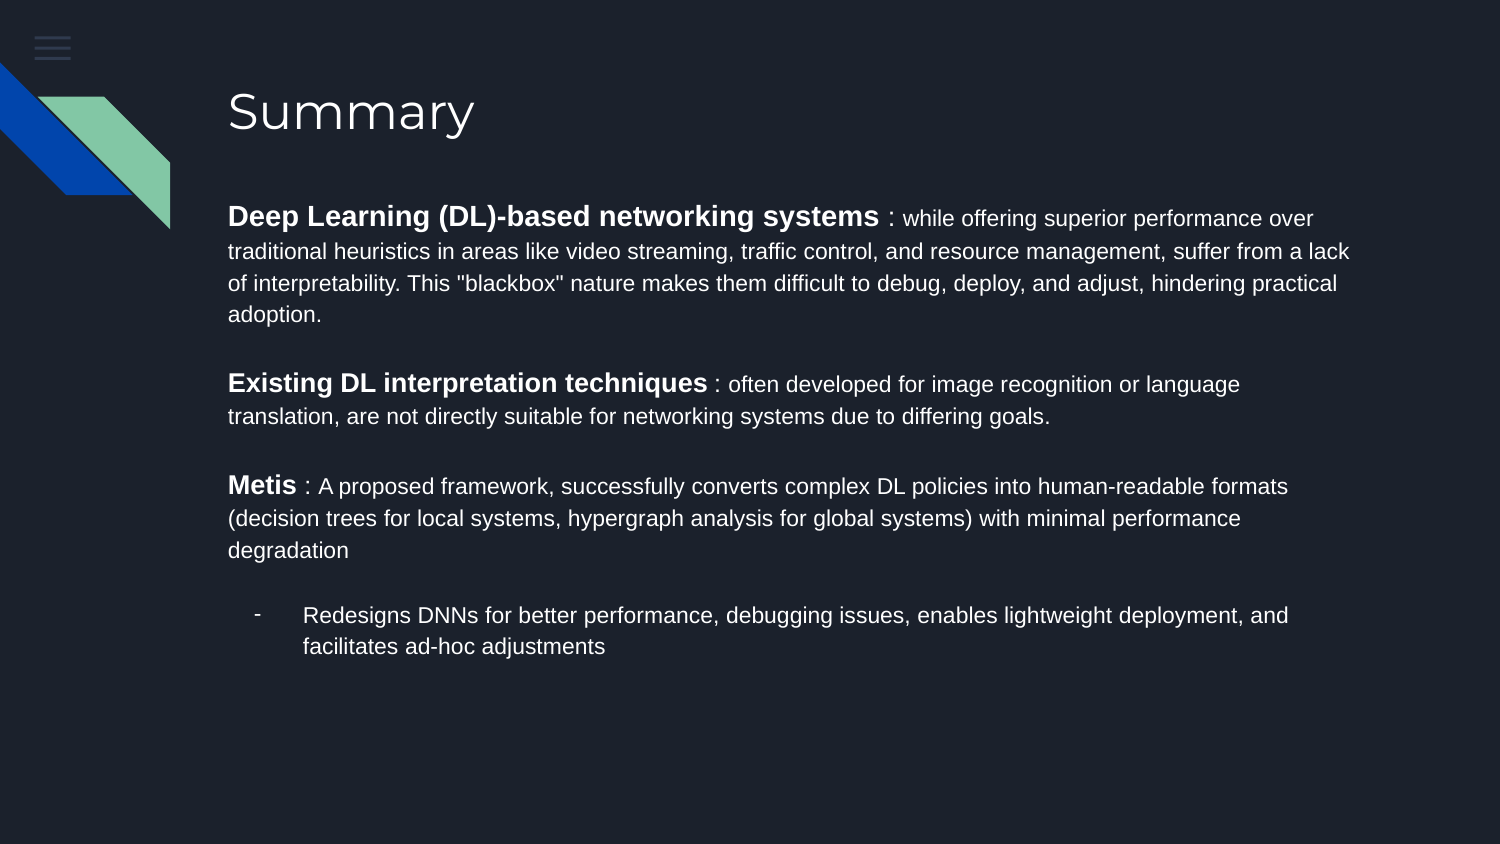

# Summary
Deep Learning (DL)-based networking systems : while offering superior performance over traditional heuristics in areas like video streaming, traffic control, and resource management, suffer from a lack of interpretability. This "blackbox" nature makes them difficult to debug, deploy, and adjust, hindering practical adoption.
Existing DL interpretation techniques : often developed for image recognition or language translation, are not directly suitable for networking systems due to differing goals.
Metis : A proposed framework, successfully converts complex DL policies into human-readable formats (decision trees for local systems, hypergraph analysis for global systems) with minimal performance degradation
Redesigns DNNs for better performance, debugging issues, enables lightweight deployment, and facilitates ad-hoc adjustments